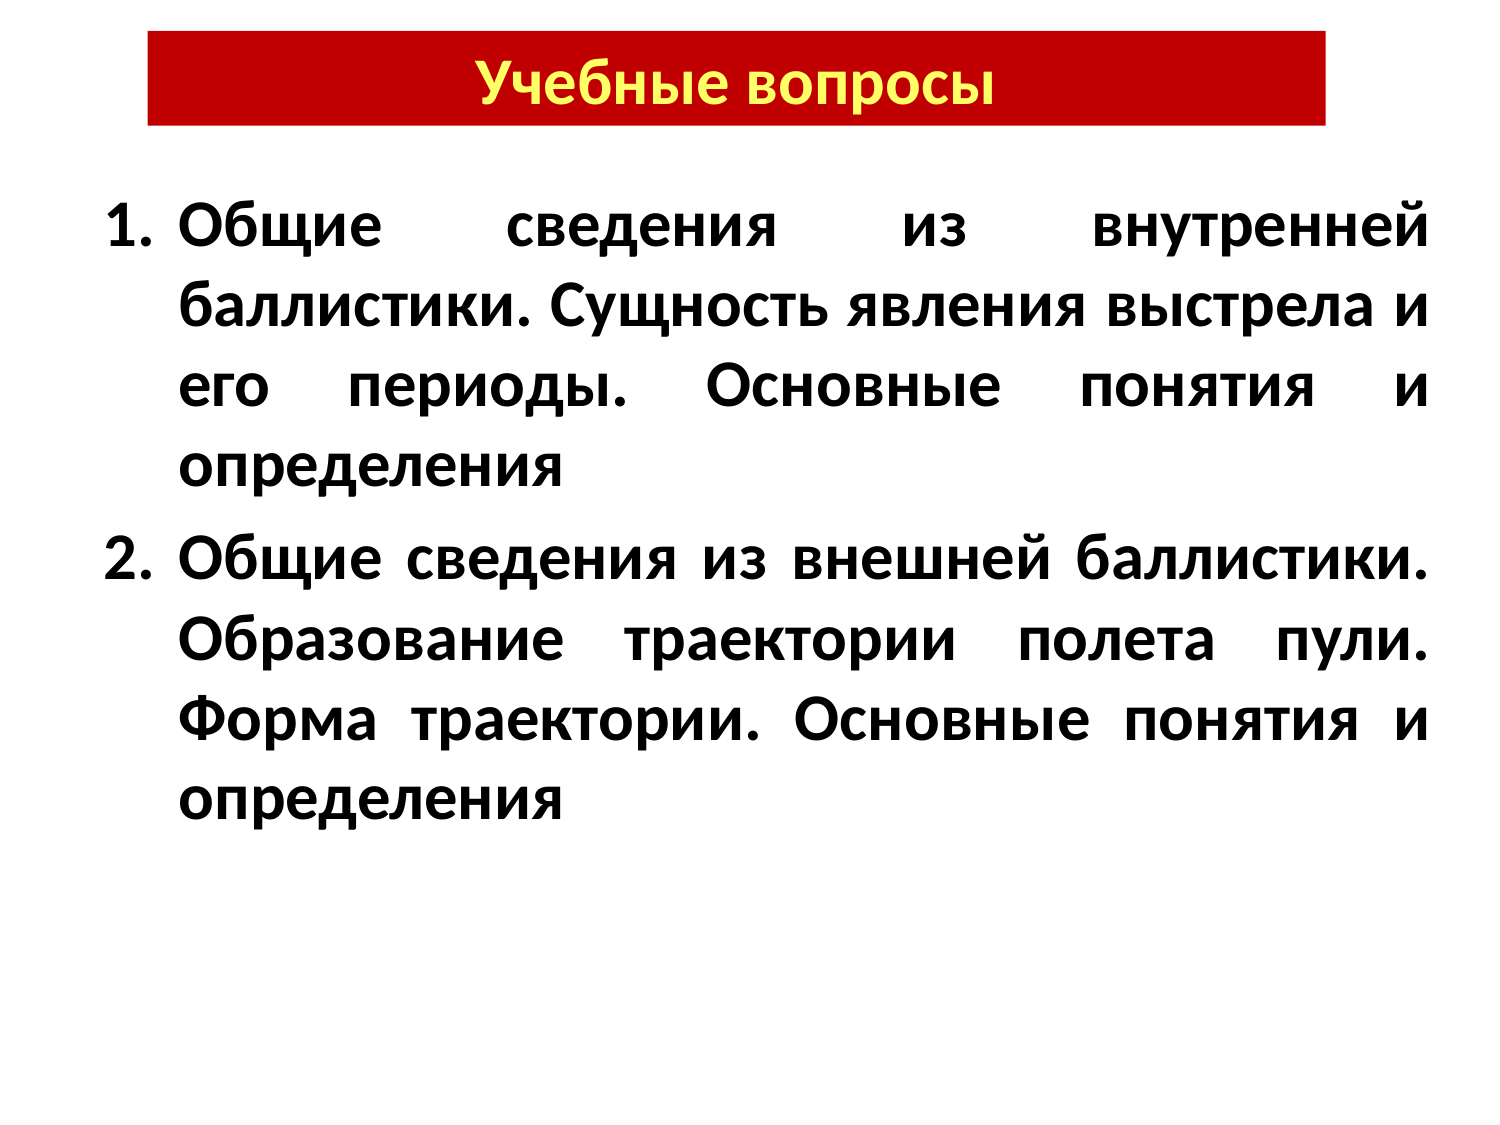

Учебные вопросы
Общие сведения из внутренней баллистики. Сущность явления выстрела и его периоды. Основные понятия и определения
Общие сведения из внешней баллистики. Образование траектории полета пули. Форма траектории. Основные понятия и определения